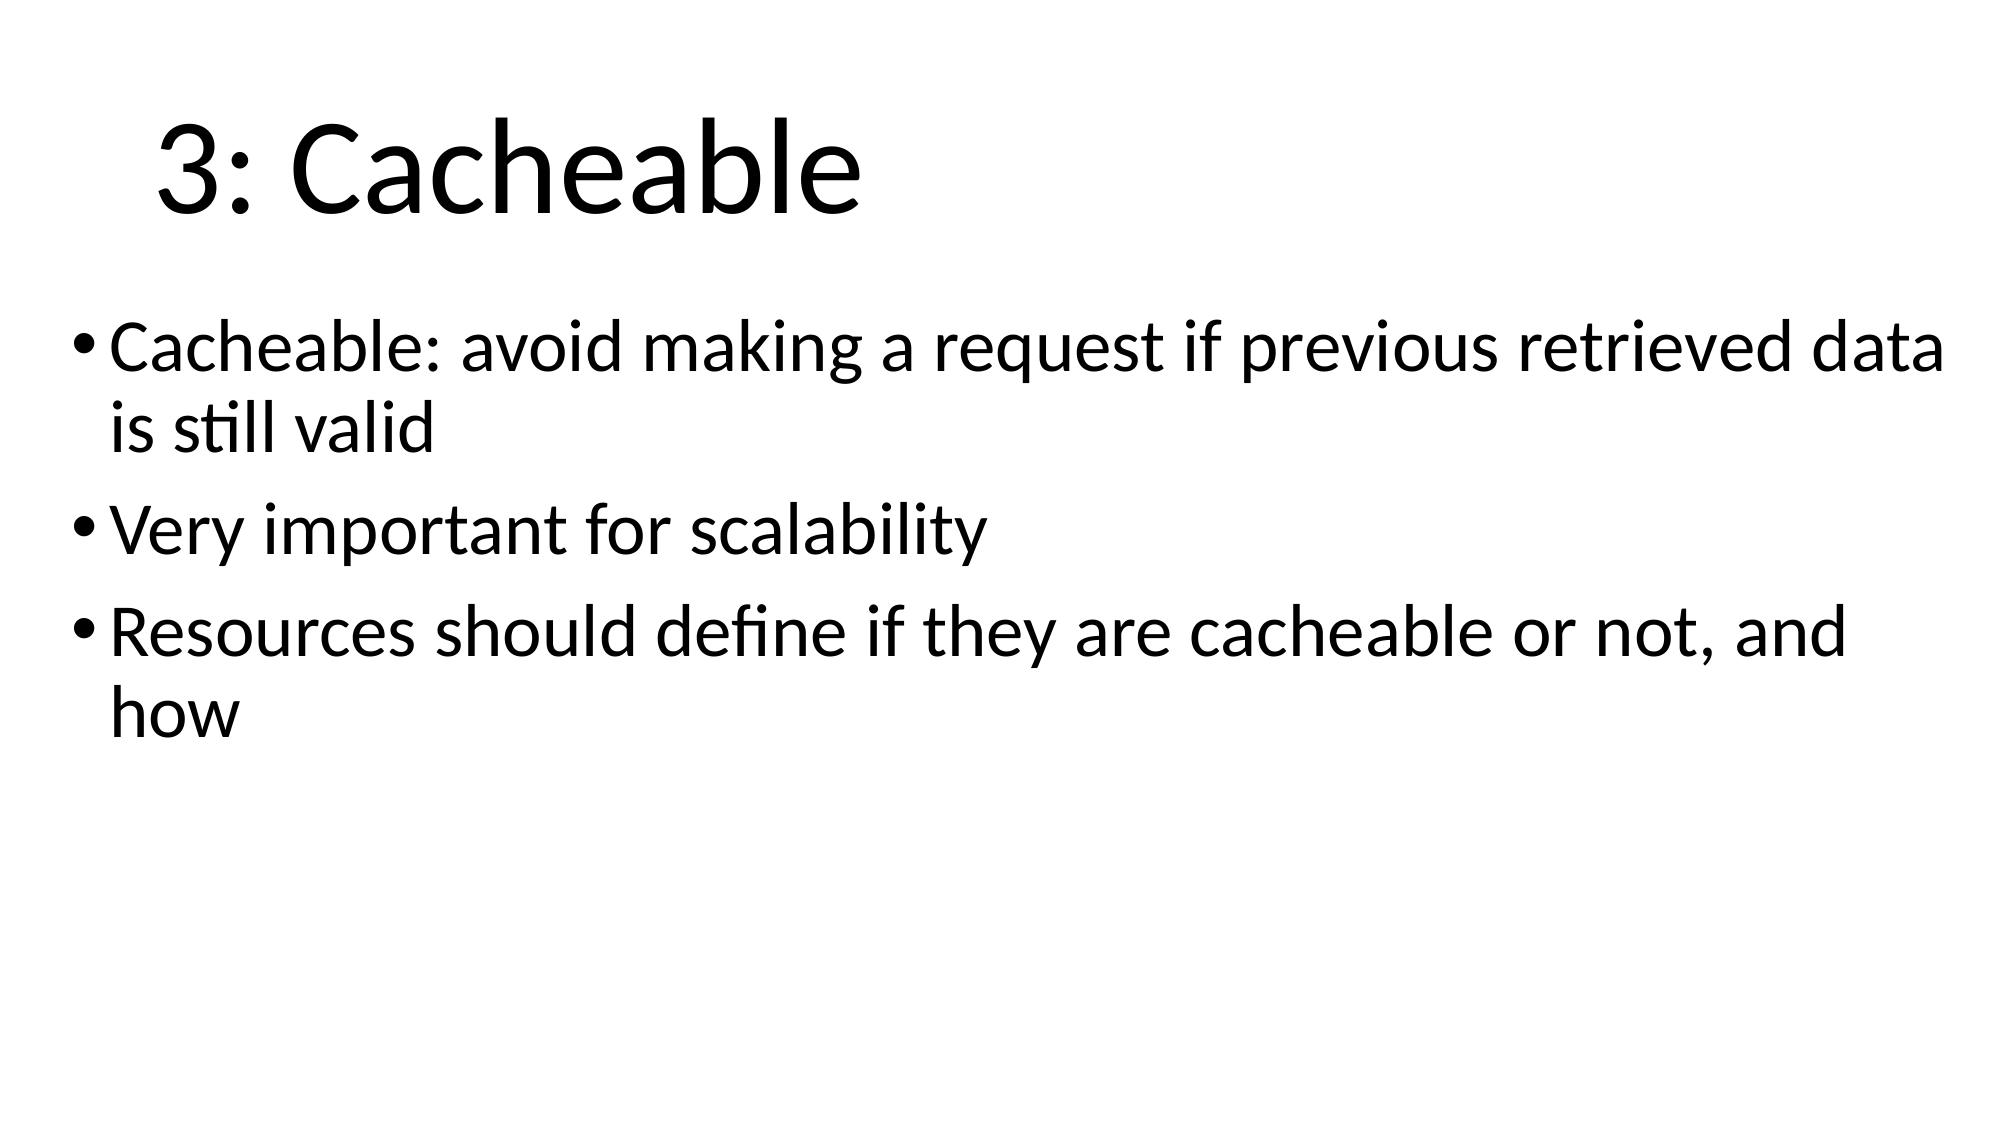

# 3: Cacheable
Cacheable: avoid making a request if previous retrieved data is still valid
Very important for scalability
Resources should define if they are cacheable or not, and how